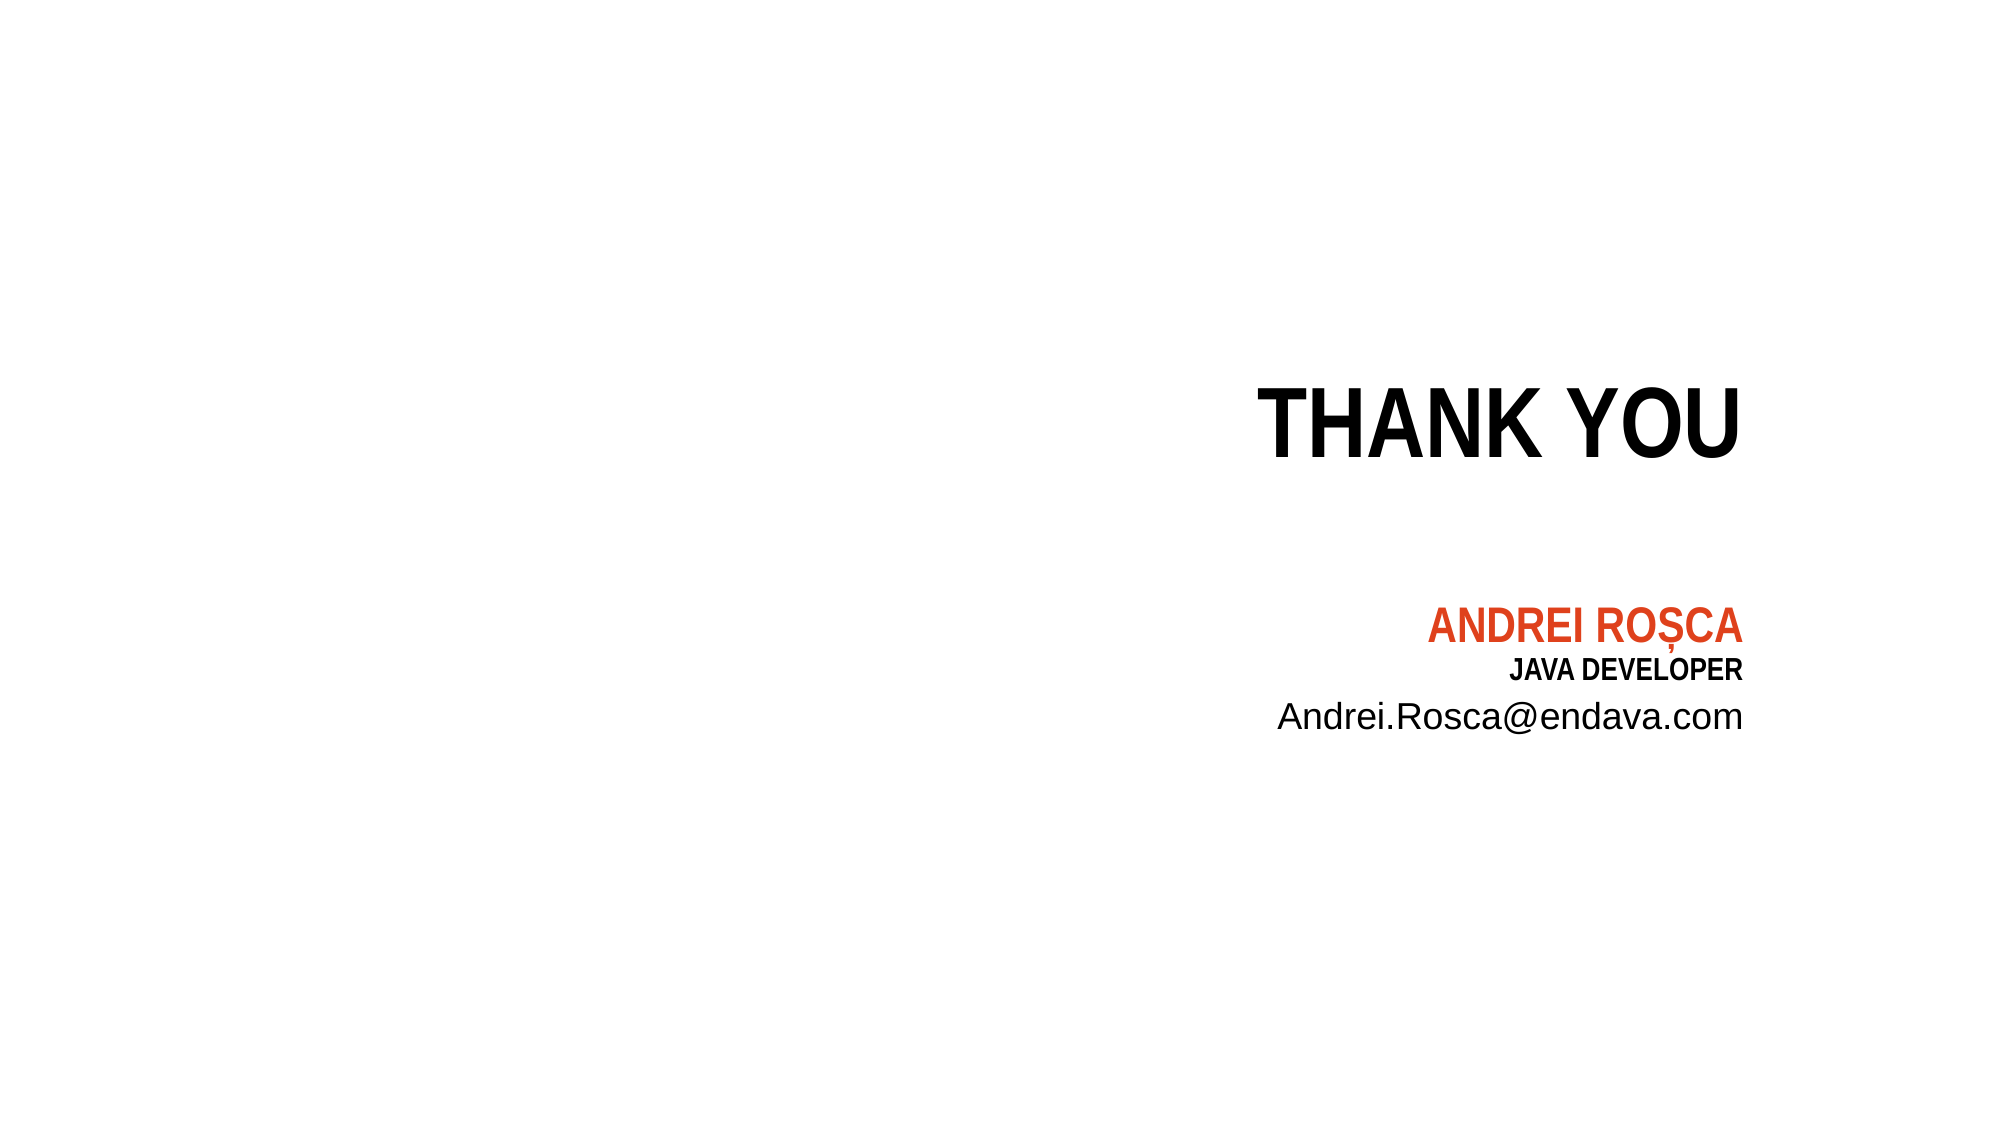

# THANK YOU
Andrei Roșca
Java developer
Andrei.Rosca@endava.com